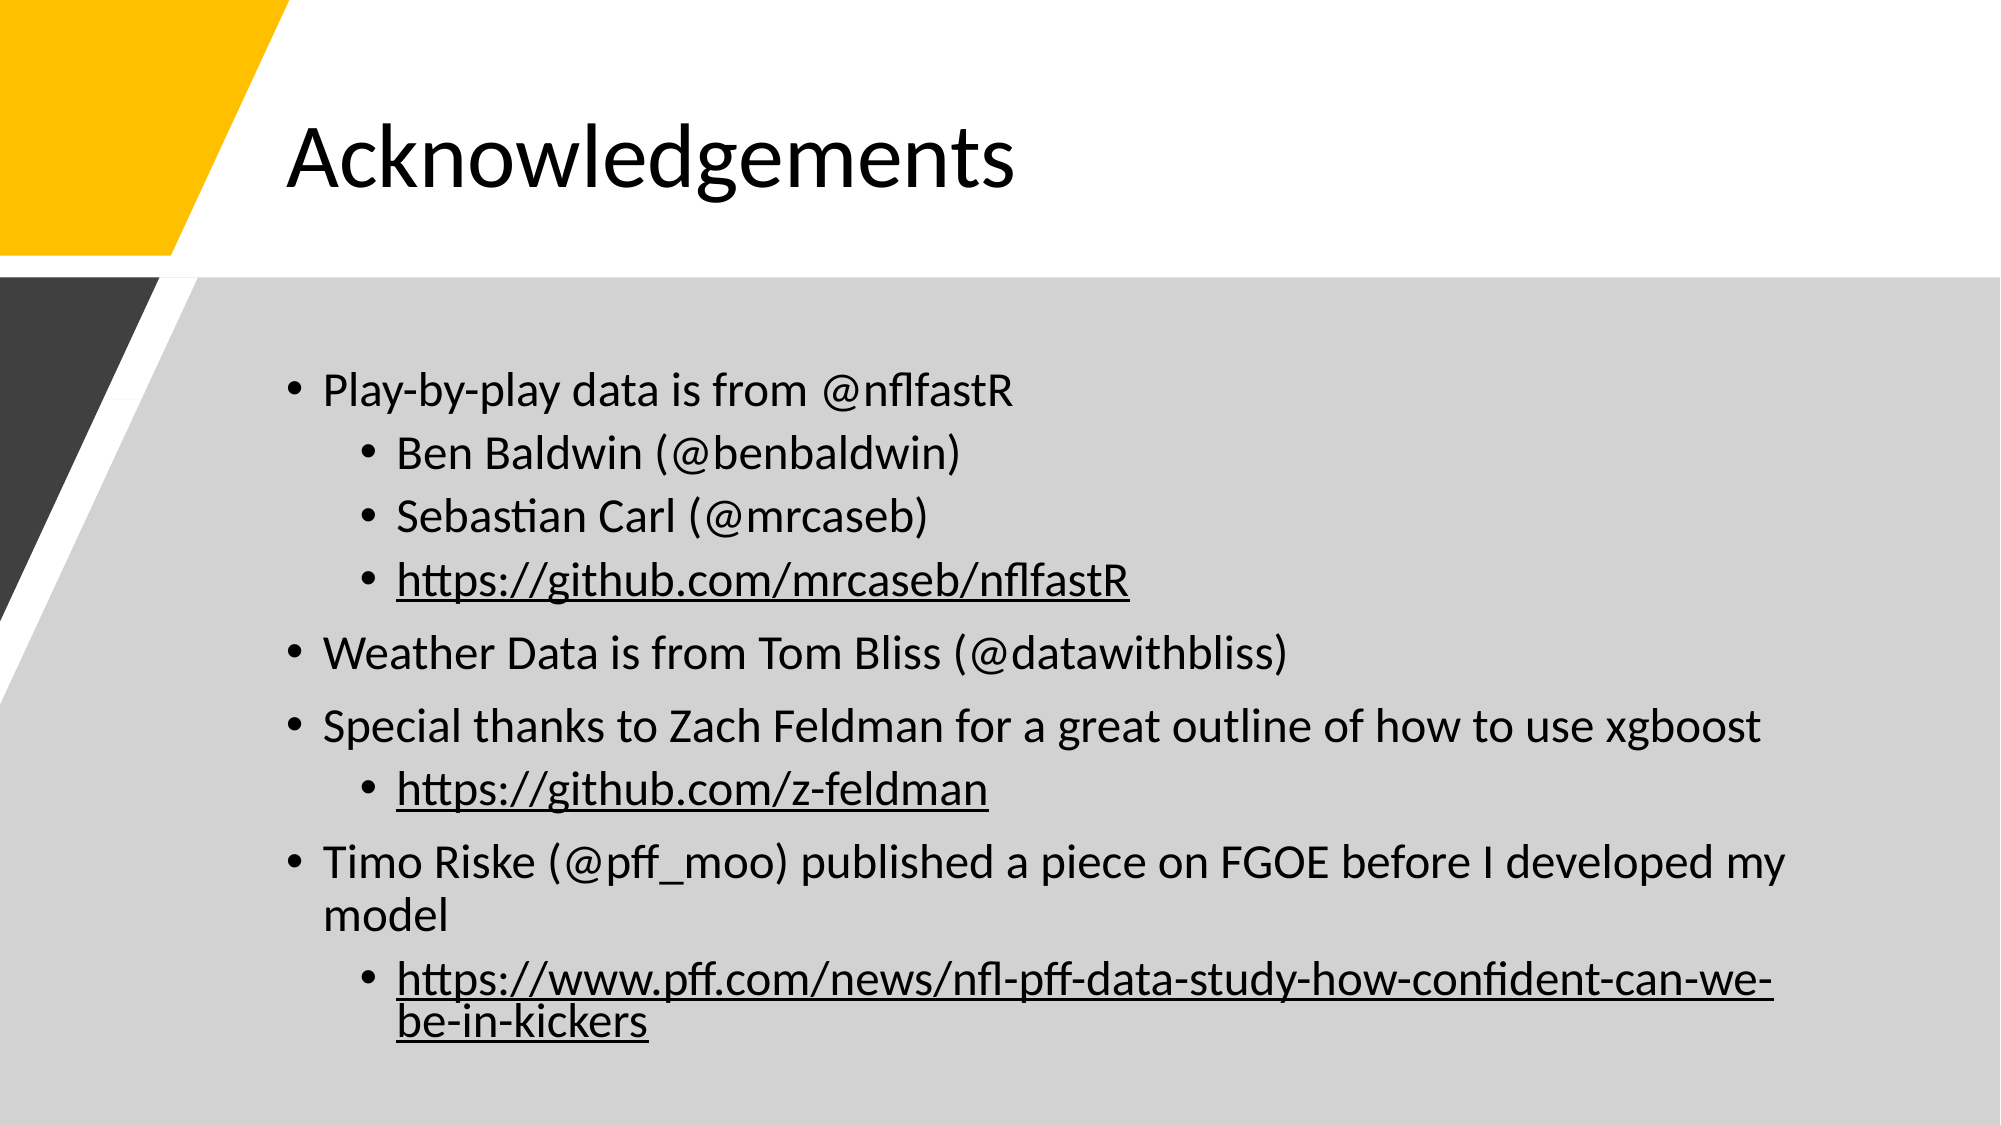

# Acknowledgements

Play-by-play data is from @nflfastR
Ben Baldwin (@benbaldwin)
Sebastian Carl (@mrcaseb)
https://github.com/mrcaseb/nflfastR
Weather Data is from Tom Bliss (@datawithbliss)
Special thanks to Zach Feldman for a great outline of how to use xgboost
https://github.com/z-feldman
Timo Riske (@pff_moo) published a piece on FGOE before I developed my model
https://www.pff.com/news/nfl-pff-data-study-how-confident-can-we-be-in-kickers